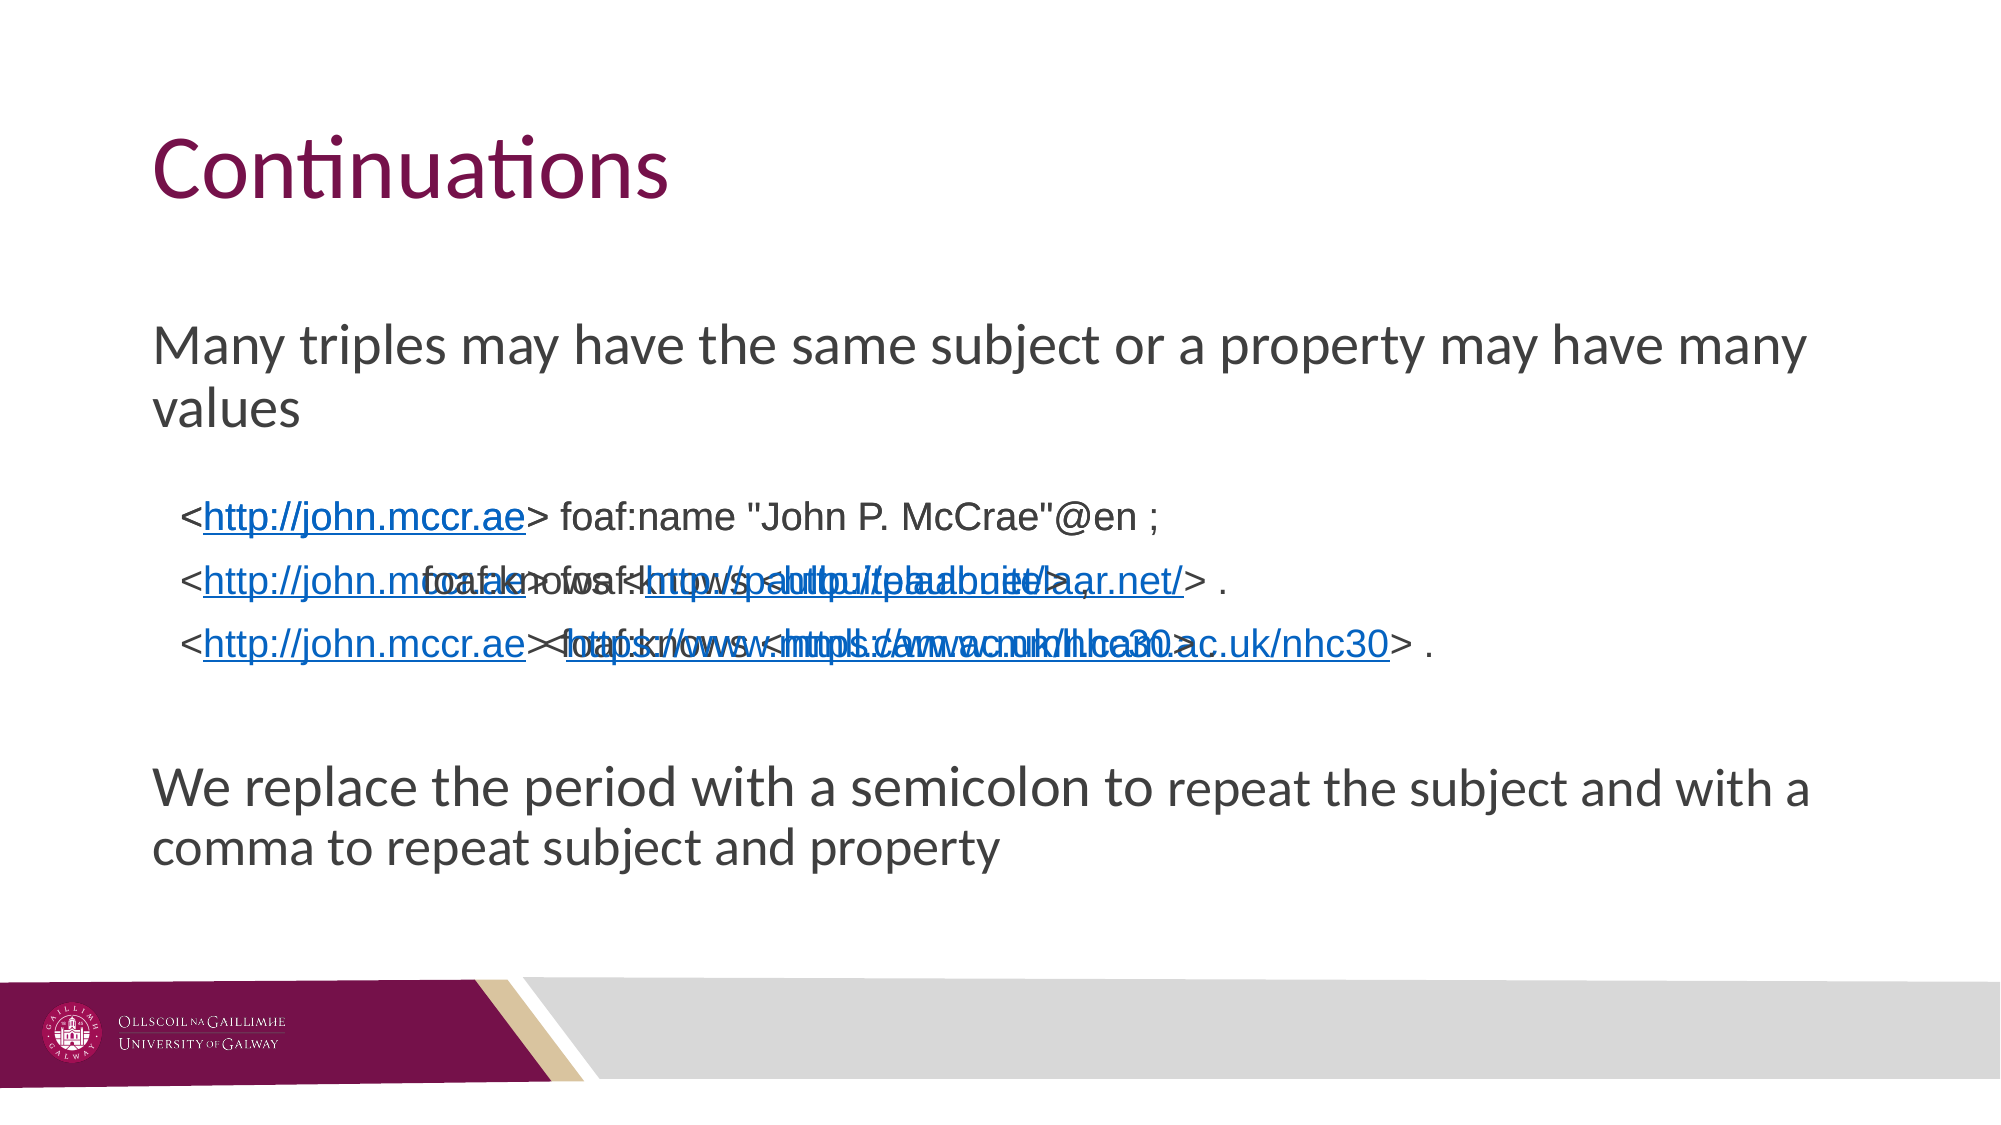

# Continuations
Many triples may have the same subject or a property may have many values

We replace the period with a semicolon to repeat the subject and with a comma to repeat subject and property
<http://john.mccr.ae> foaf:name "John P. McCrae"@en .
<http://john.mccr.ae> foaf:knows <http://paulbuitelaar.net/> .
<http://john.mccr.ae> foaf:knows <https://www.mmll.cam.ac.uk/nhc30> .
<http://john.mccr.ae> foaf:name "John P. McCrae"@en ;
                      foaf:knows <http://paulbuitelaar.net/> ,
                                 <https://www.mmll.cam.ac.uk/nhc30> .